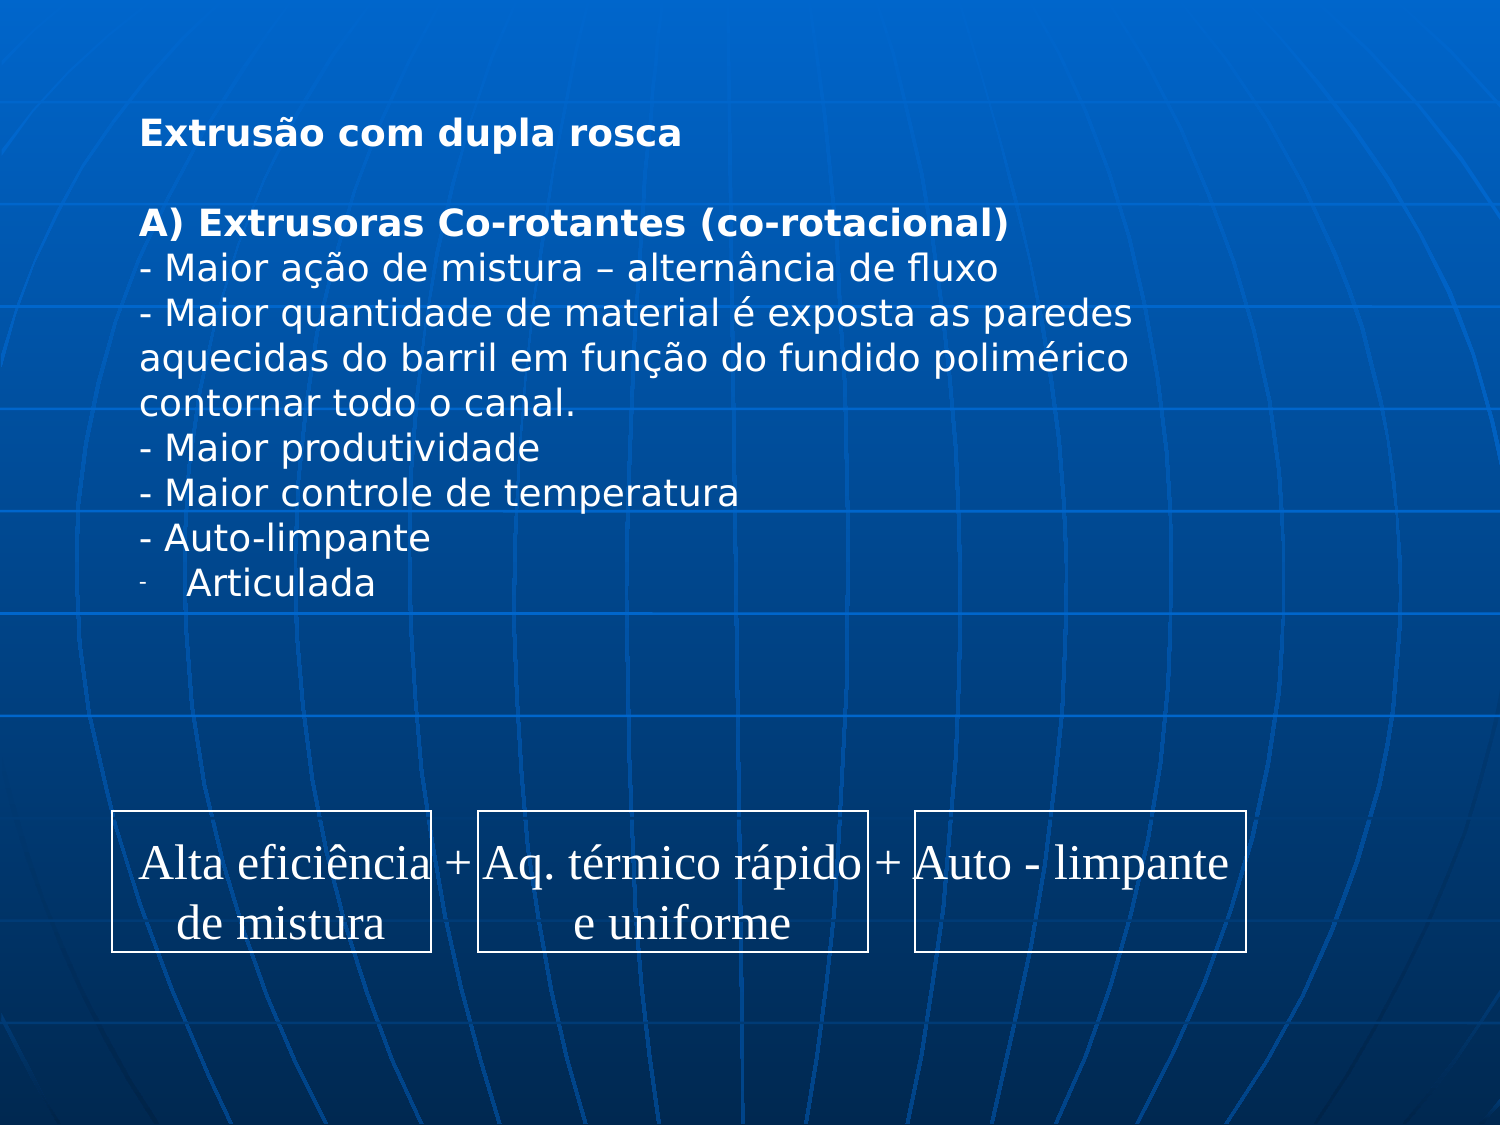

Extrusão com dupla rosca

A) Extrusoras Co-rotantes (co-rotacional)
- Maior ação de mistura – alternância de fluxo
- Maior quantidade de material é exposta as paredes
aquecidas do barril em função do fundido polimérico
contornar todo o canal.
- Maior produtividade
- Maior controle de temperatura
- Auto-limpante
 Articulada

Alta eficiência + Aq. térmico rápido + Auto - limpante
   de mistura               e uniforme